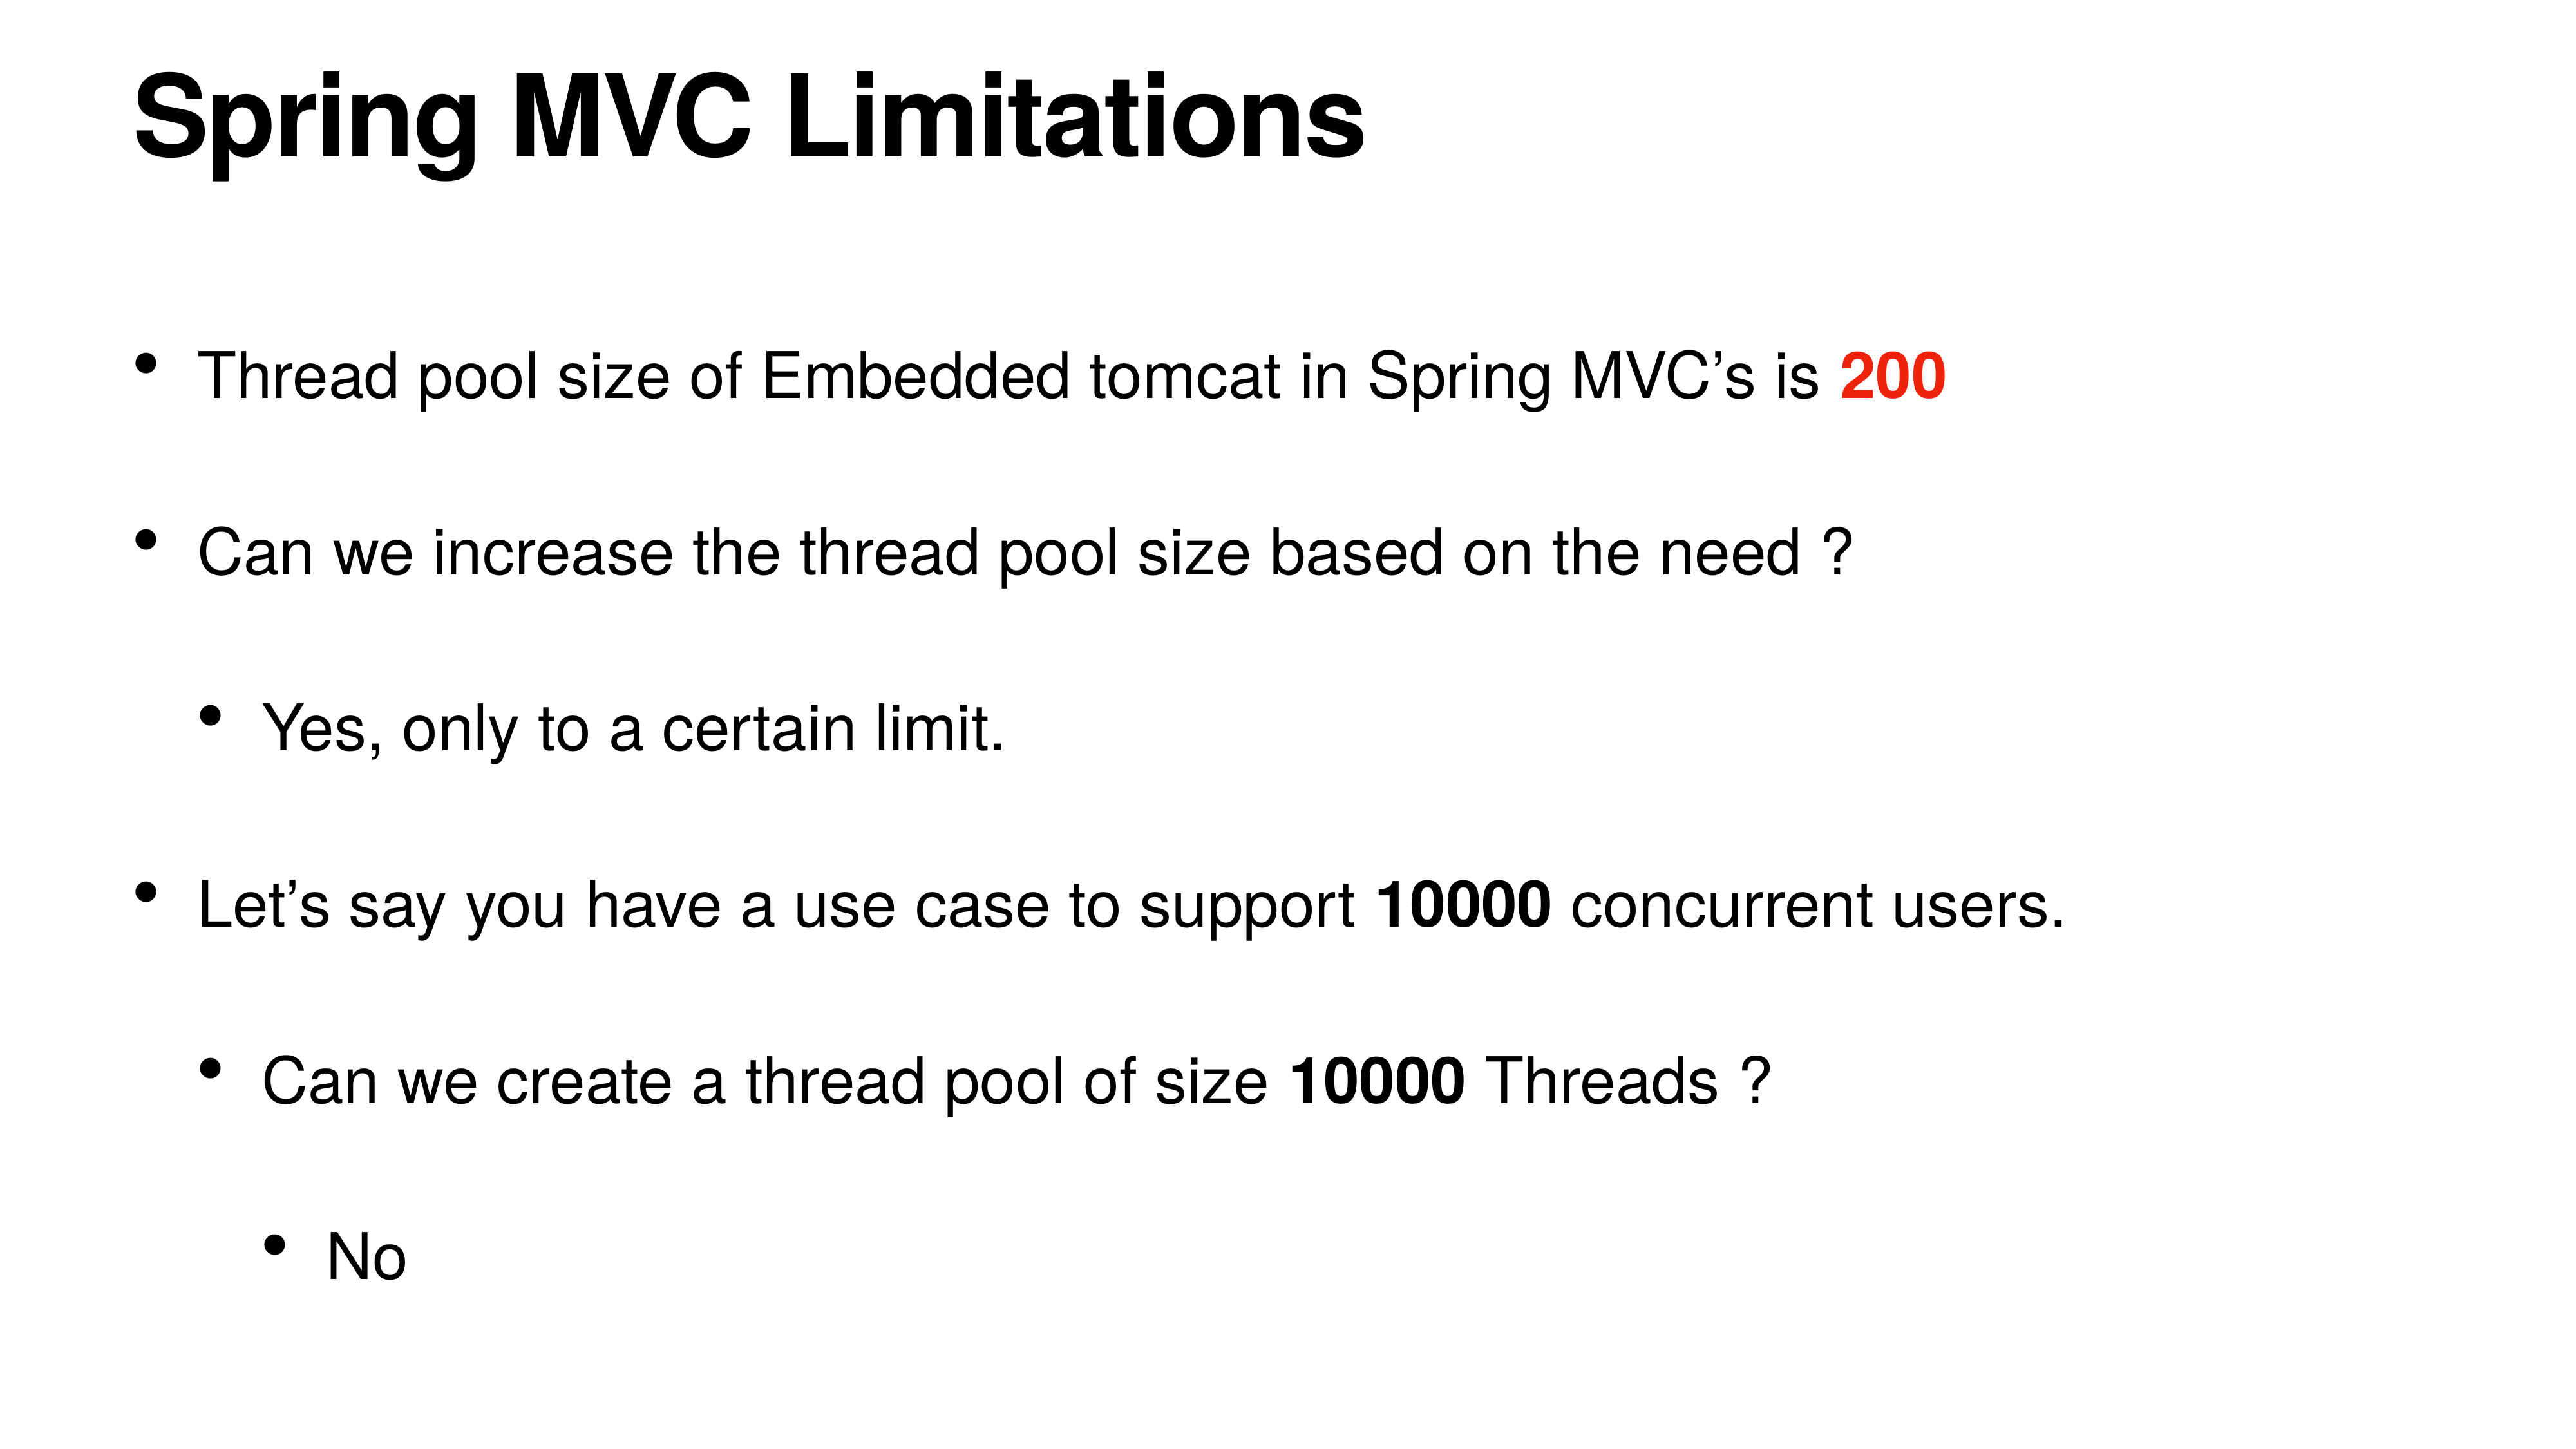

# Spring MVC Limitations
Thread pool size of Embedded tomcat in Spring MVC’s is 200
Can we increase the thread pool size based on the need ?
Yes, only to a certain limit.
Let’s say you have a use case to support 10000 concurrent users.
Can we create a thread pool of size 10000 Threads ?
No